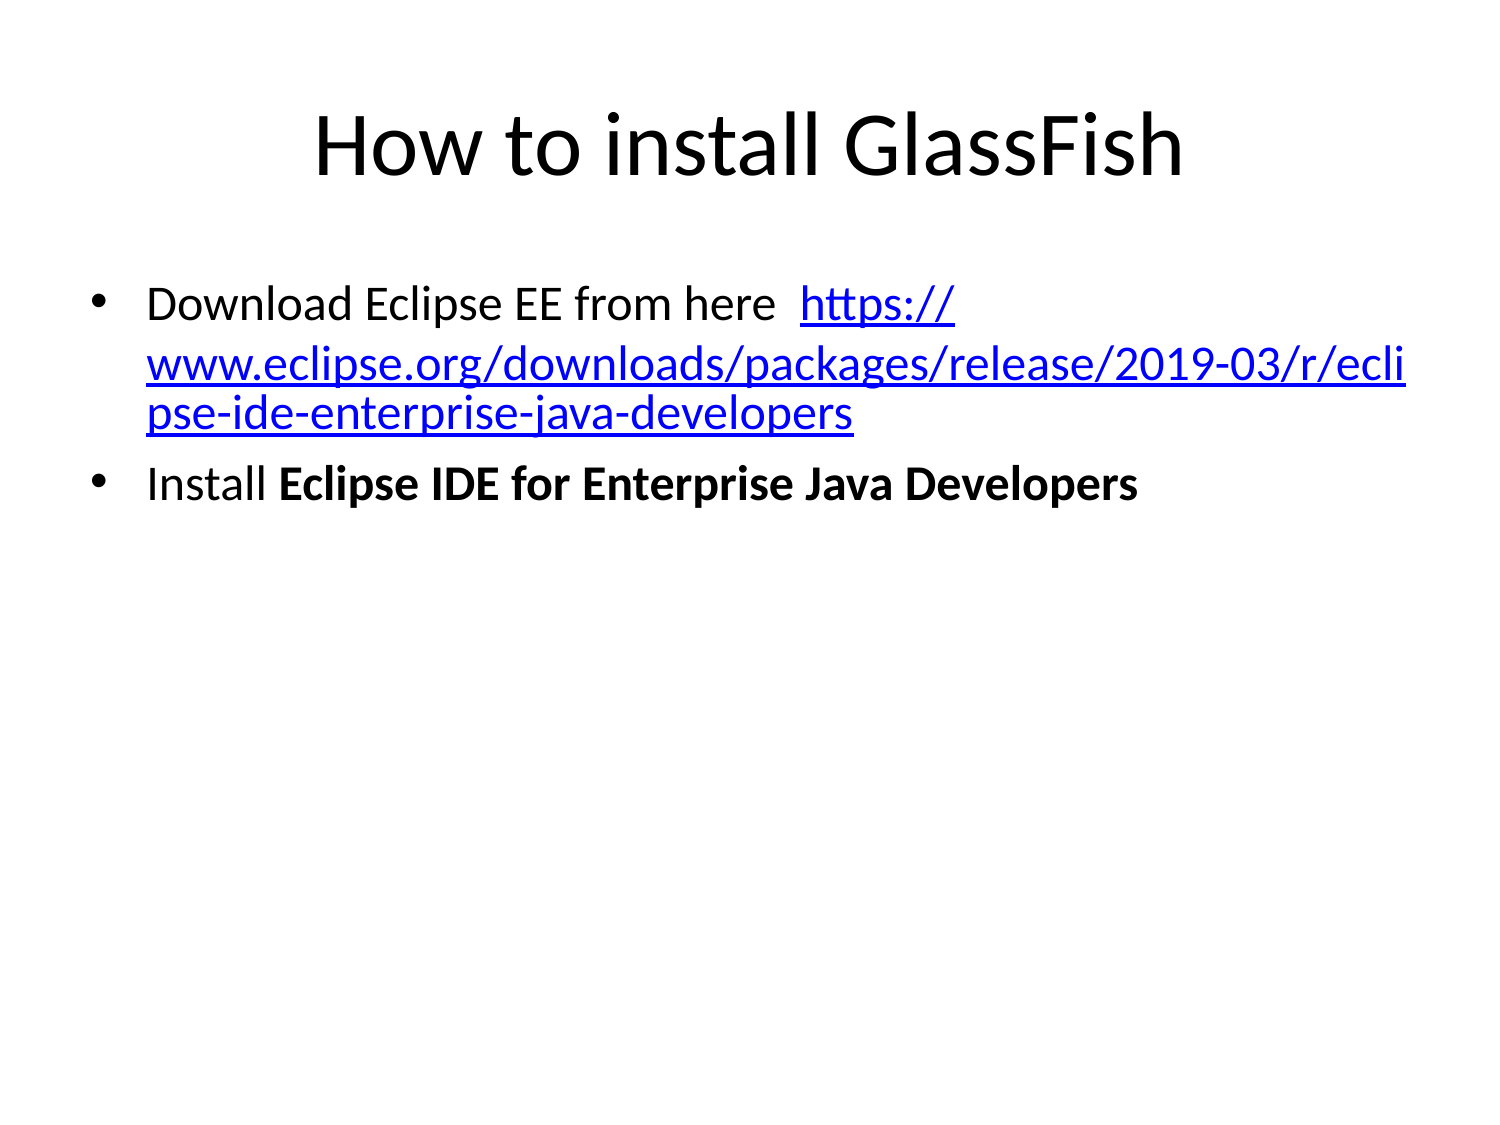

# How to install GlassFish
Download Eclipse EE from here  https://www.eclipse.org/downloads/packages/release/2019-03/r/eclipse-ide-enterprise-java-developers
Install Eclipse IDE for Enterprise Java Developers